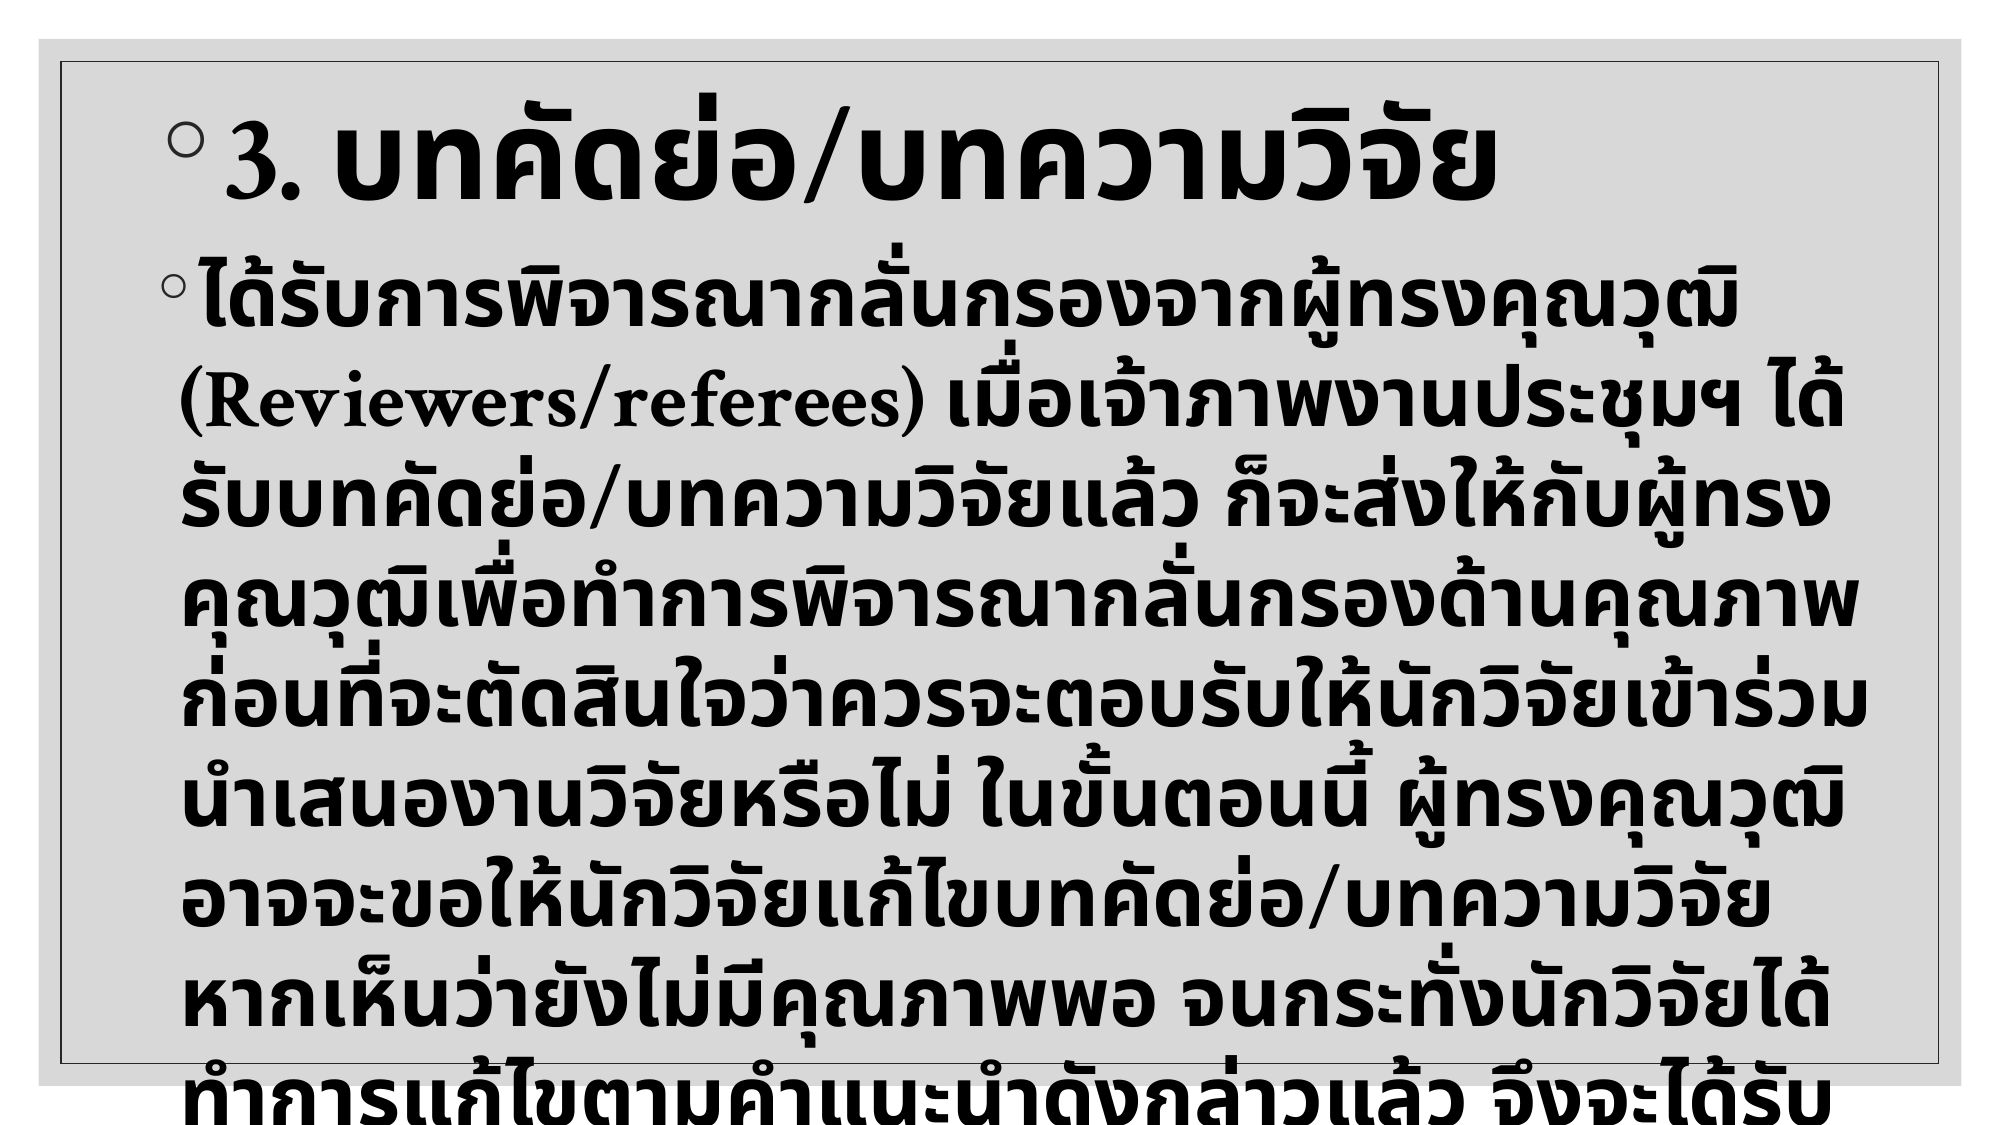

3. บทคัดย่อ/บทความวิจัย
ได้รับการพิจารณากลั่นกรองจากผู้ทรงคุณวุฒิ (Reviewers/referees) เมื่อเจ้าภาพงานประชุมฯ ได้รับบทคัดย่อ/บทความวิจัยแล้ว ก็จะส่งให้กับผู้ทรงคุณวุฒิเพื่อทำการพิจารณากลั่นกรองด้านคุณภาพ ก่อนที่จะตัดสินใจว่าควรจะตอบรับให้นักวิจัยเข้าร่วมนำเสนองานวิจัยหรือไม่ ในขั้นตอนนี้ ผู้ทรงคุณวุฒิอาจจะขอให้นักวิจัยแก้ไขบทคัดย่อ/บทความวิจัย หากเห็นว่ายังไม่มีคุณภาพพอ จนกระทั่งนักวิจัยได้ทำการแก้ไขตามคำแนะนำดังกล่าวแล้ว จึงจะได้รับการตอบรับให้เข้าร่วมนำเสนอผลงานวิจัยในงานประชุมฯดังกล่าว ตามปกติทางเจ้าภาพงานประชุมฯ จะออกจดหมายตอบรับเป็นลายลักษณ์อักษรให้กับนักวิจัย